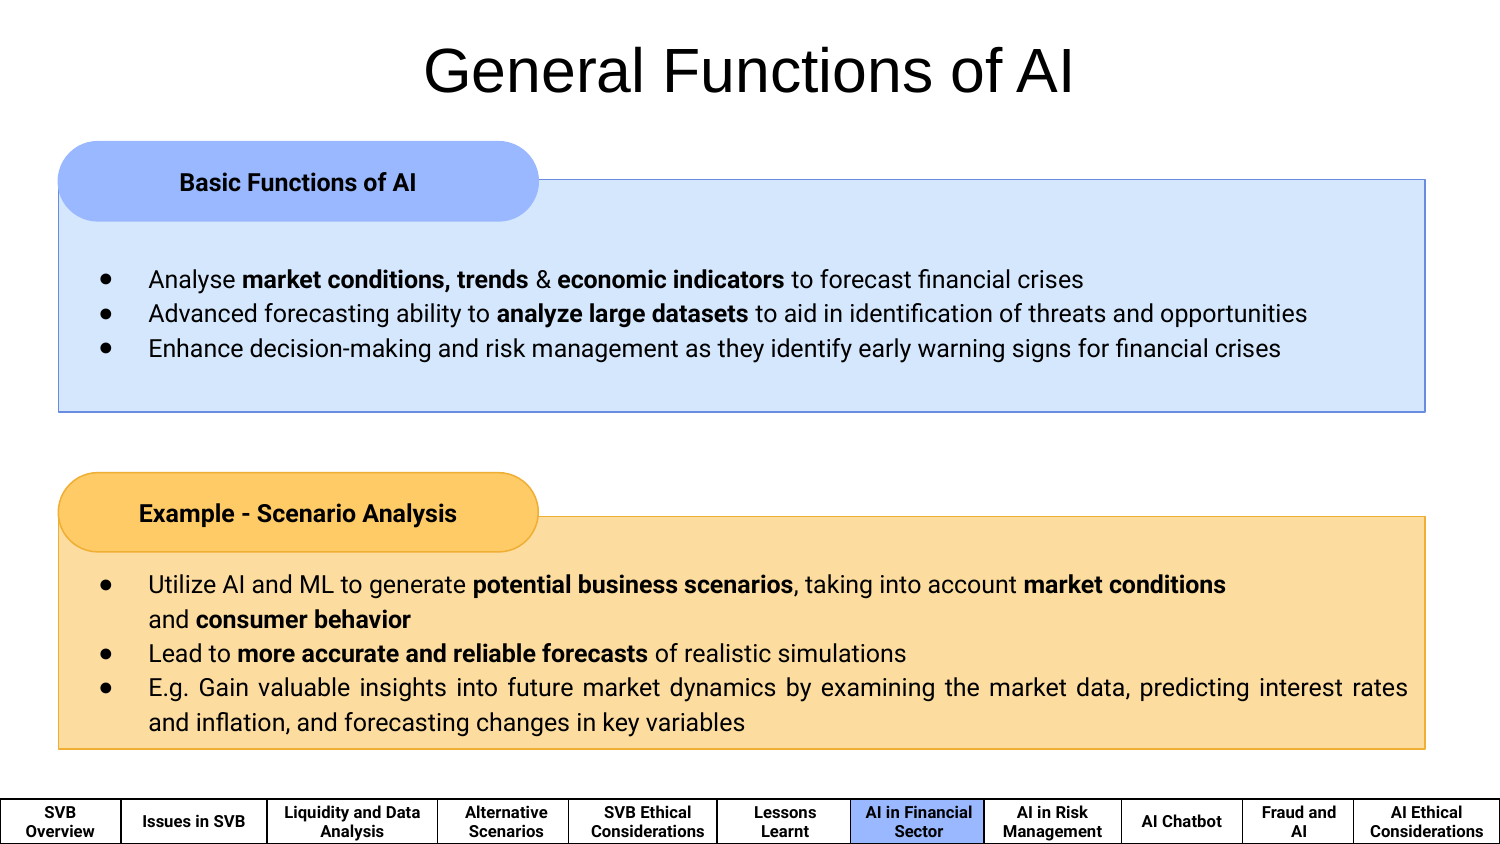

# General Functions of AI
Basic Functions of AI

Analyse market conditions, trends & economic indicators to forecast financial crises
Advanced forecasting ability to analyze large datasets to aid in identification of threats and opportunities
Enhance decision-making and risk management as they identify early warning signs for financial crises
Example - Scenario Analysis

Utilize AI and ML to generate potential business scenarios, taking into account market conditions
and consumer behavior
Lead to more accurate and reliable forecasts of realistic simulations
E.g. Gain valuable insights into future market dynamics by examining the market data, predicting interest rates and inflation, and forecasting changes in key variables
SVB Overview
Issues in SVB
Liquidity and Data Analysis
Alternative Scenarios
SVB Ethical Considerations
Lessons Learnt
AI in Financial Sector
AI in Risk Management
AI Chatbot
Fraud and AI
AI Ethical Considerations